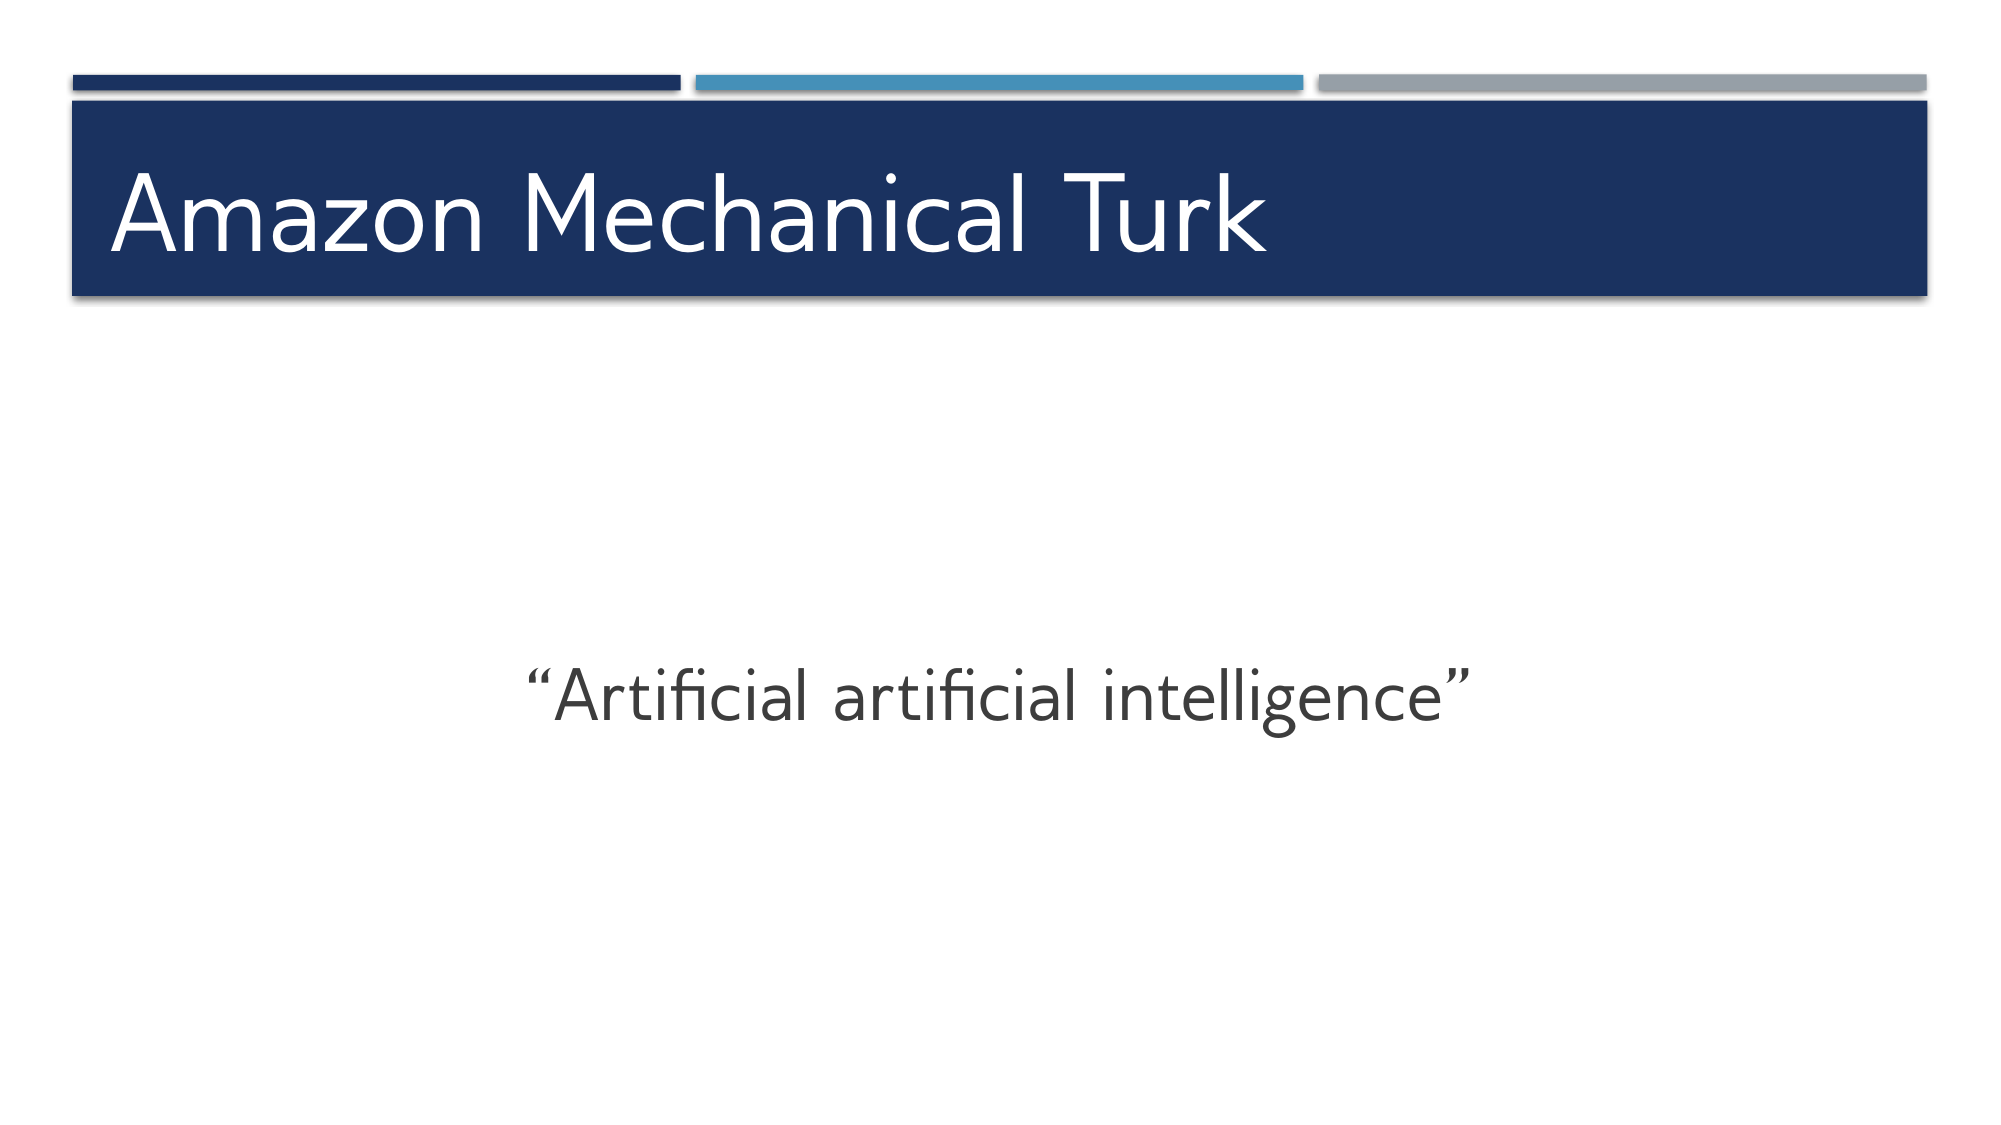

# Amazon Mechanical Turk
“Artificial artificial intelligence”